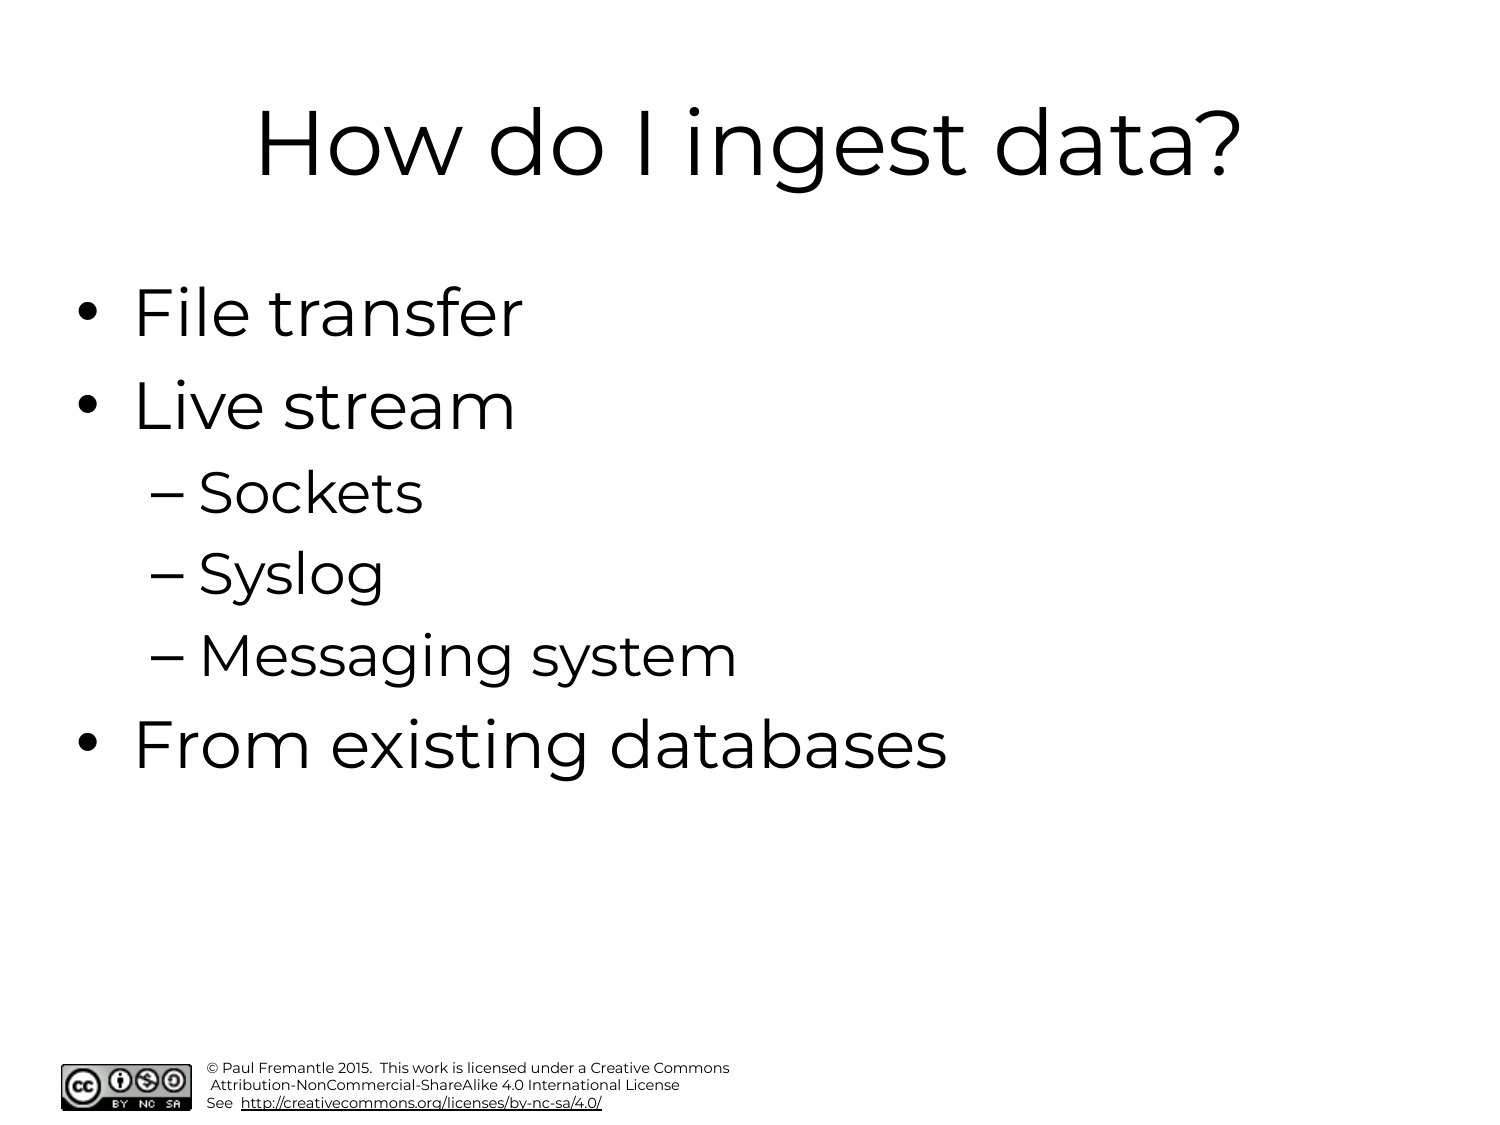

# How do I ingest data?
File transfer
Live stream
Sockets
Syslog
Messaging system
From existing databases